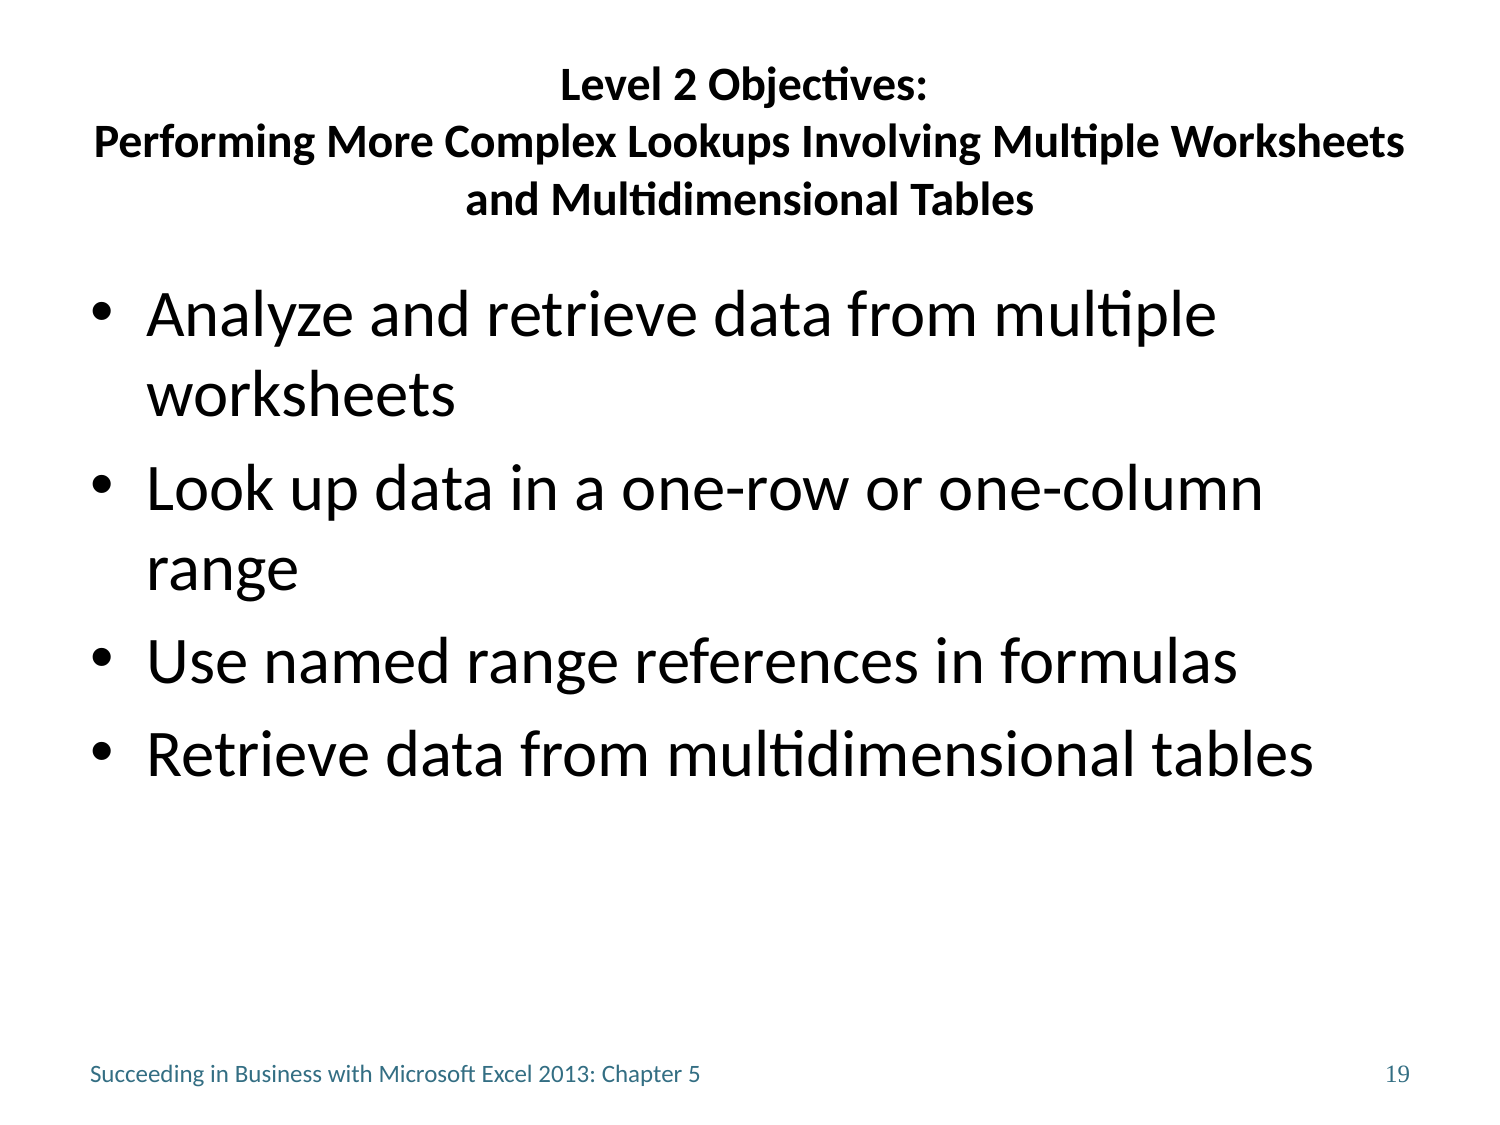

# Level 2 Objectives: Performing More Complex Lookups Involving Multiple Worksheets and Multidimensional Tables
Analyze and retrieve data from multiple worksheets
Look up data in a one-row or one-column range
Use named range references in formulas
Retrieve data from multidimensional tables
Succeeding in Business with Microsoft Excel 2013: Chapter 5
19